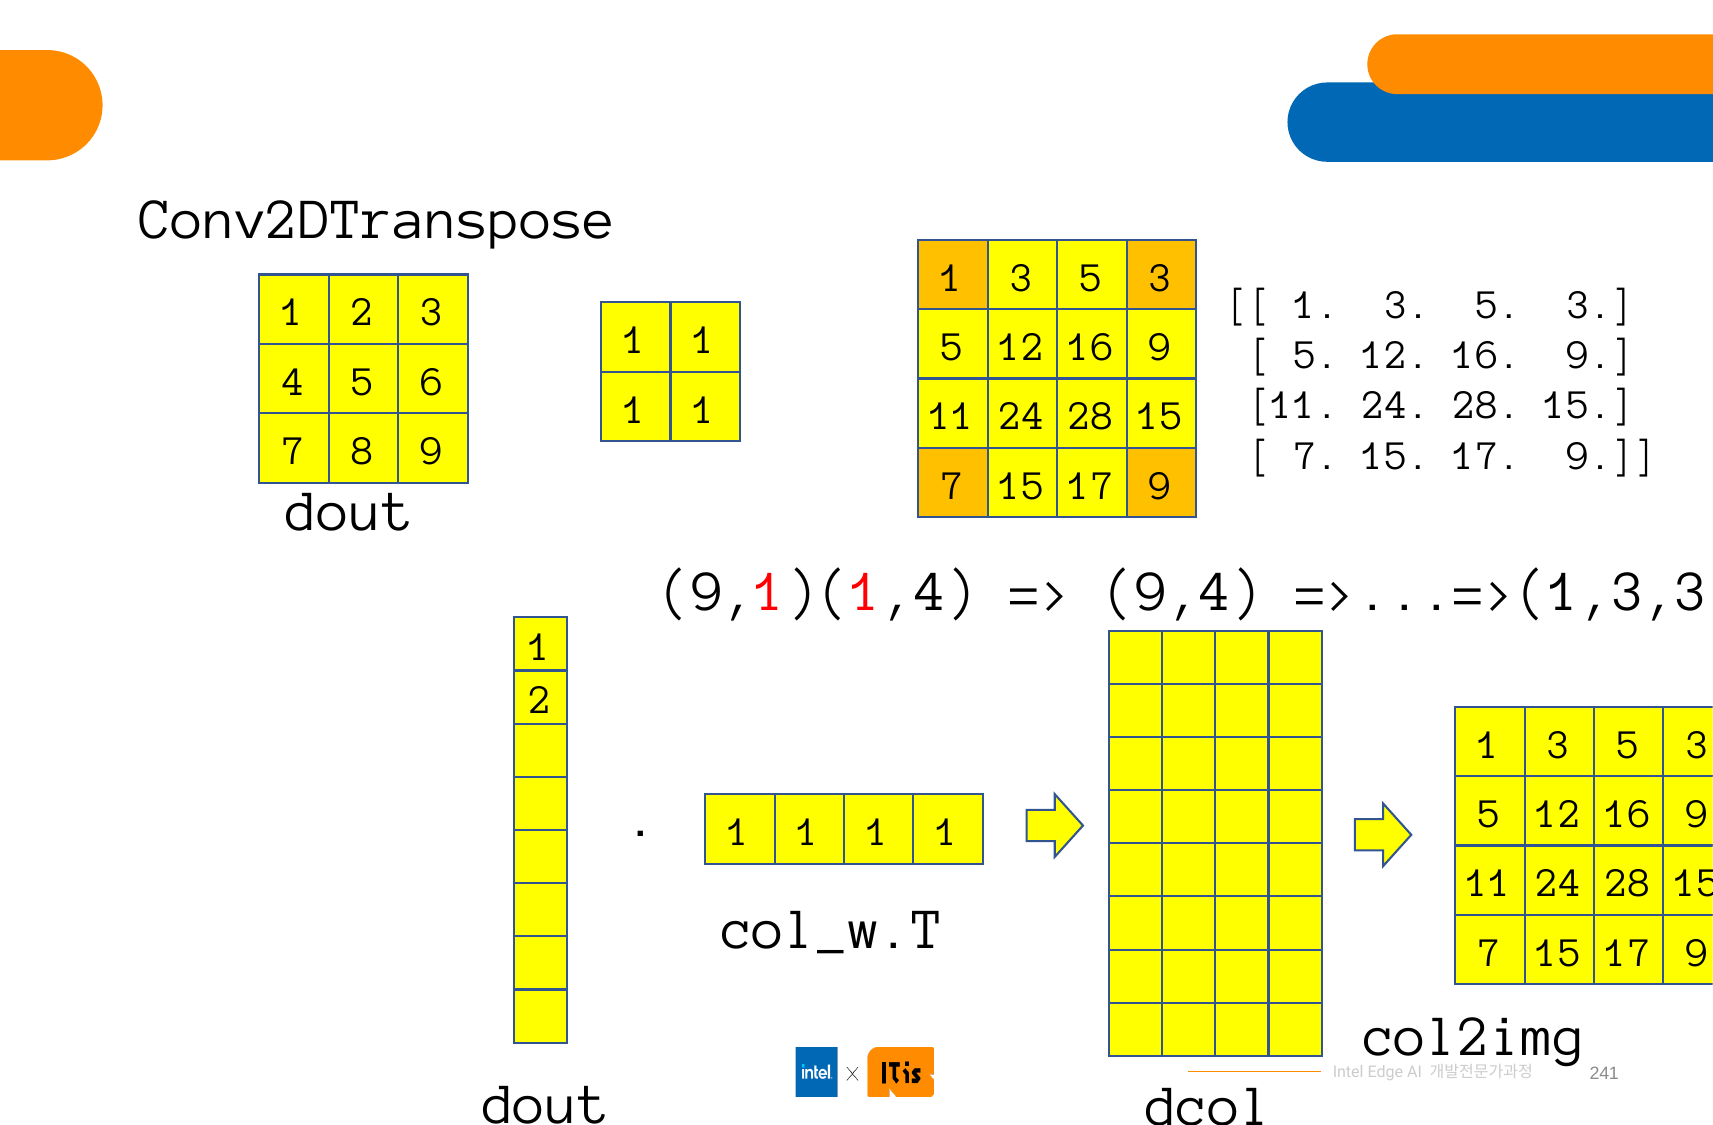

#
Conv2DTranspose
1
3
5
3
[[ 1.  3.  5.  3.]
 [ 5. 12. 16.  9.]
 [11. 24. 28. 15.]
 [ 7. 15. 17.  9.]]
1
2
3
1
1
5
12
16
9
4
5
6
1
1
11
24
28
15
7
8
9
7
15
17
9
dout
(9,1)(1,4) => (9,4) =>...=>(1,3,3,1)
1

2

1
3
5
3

.
5
12
16
9

1
1
1
1

11
24
28
15

col_w.T

7
15
17
9

col2img

241
dout
dcol